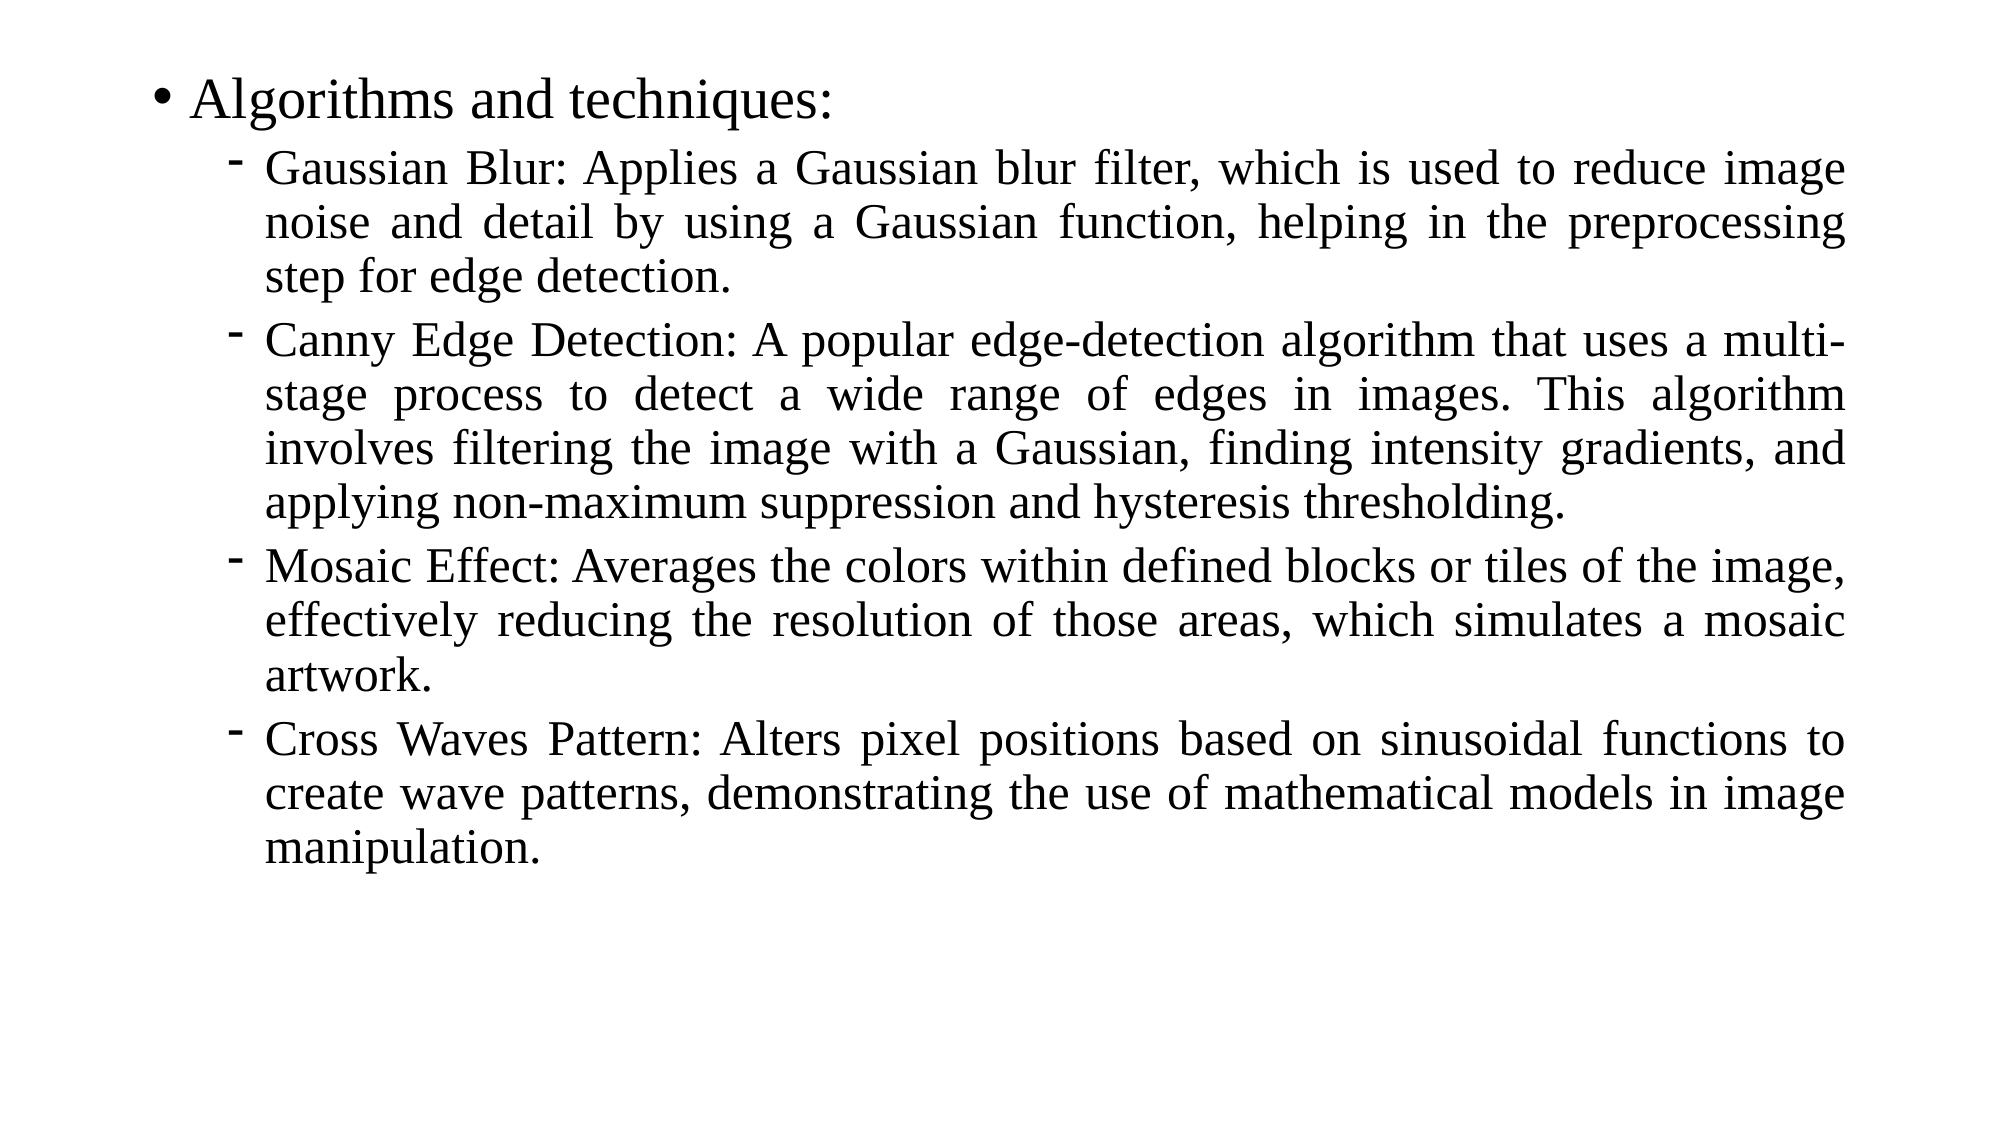

Algorithms and techniques:
Gaussian Blur: Applies a Gaussian blur filter, which is used to reduce image noise and detail by using a Gaussian function, helping in the preprocessing step for edge detection.
Canny Edge Detection: A popular edge-detection algorithm that uses a multi-stage process to detect a wide range of edges in images. This algorithm involves filtering the image with a Gaussian, finding intensity gradients, and applying non-maximum suppression and hysteresis thresholding.
Mosaic Effect: Averages the colors within defined blocks or tiles of the image, effectively reducing the resolution of those areas, which simulates a mosaic artwork.
Cross Waves Pattern: Alters pixel positions based on sinusoidal functions to create wave patterns, demonstrating the use of mathematical models in image manipulation.